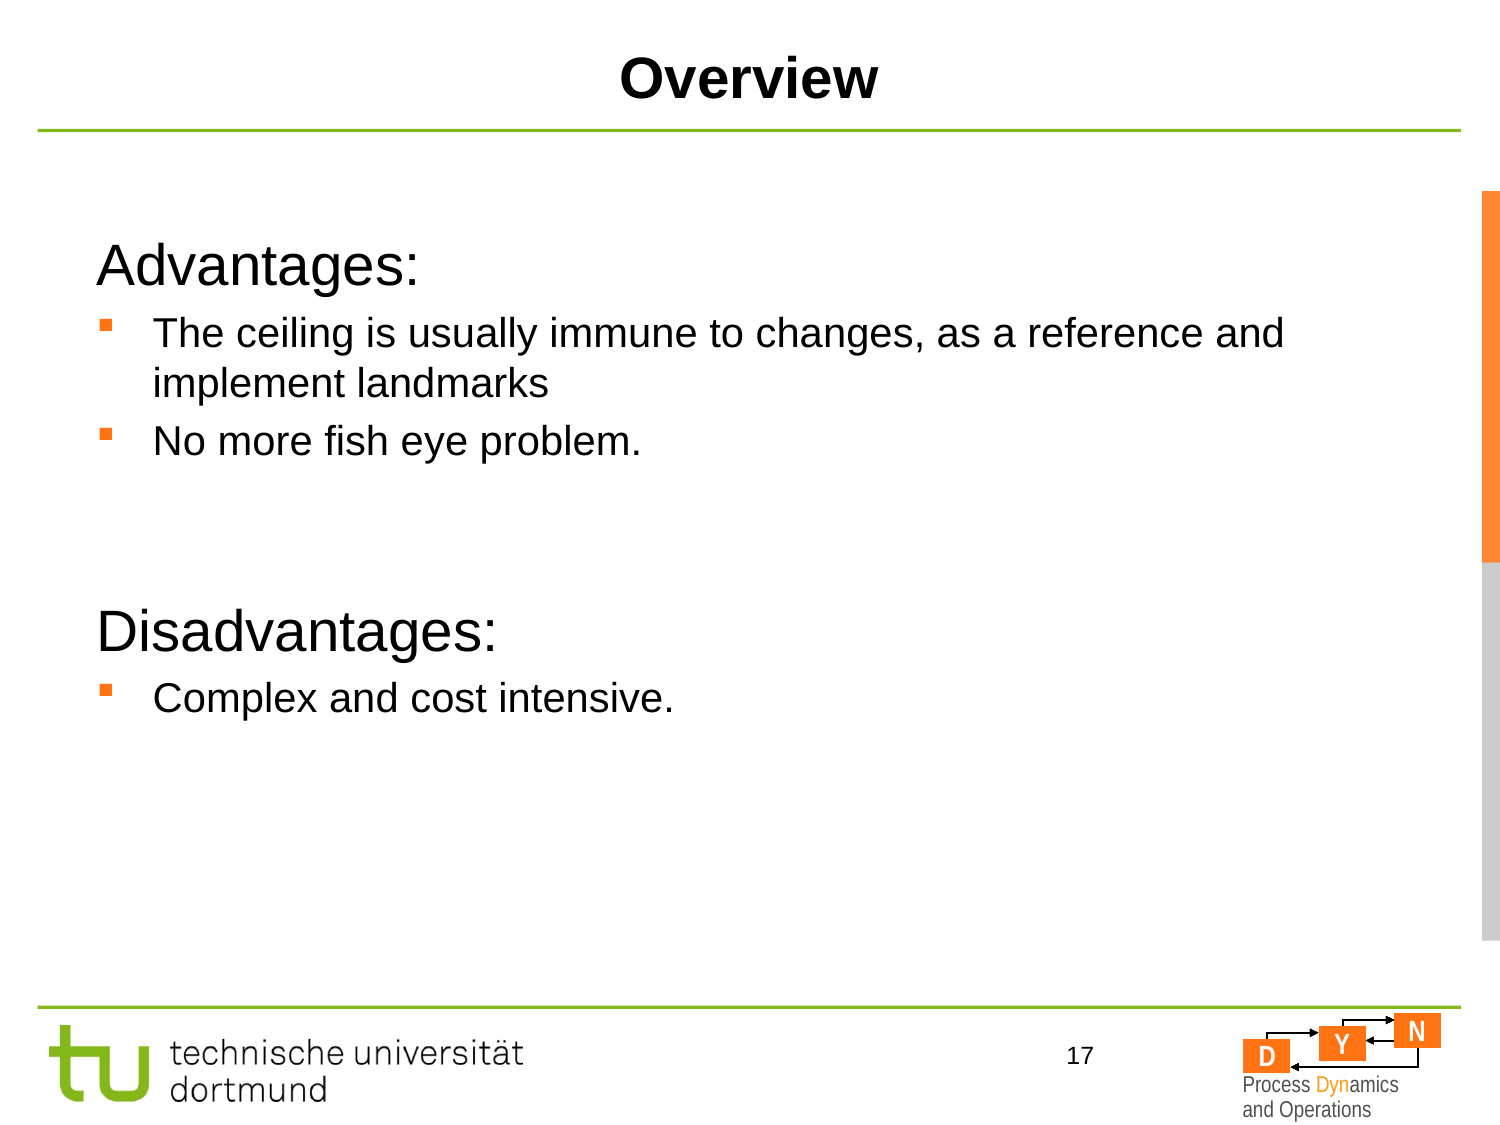

# Overview
Advantages:
The ceiling is usually immune to changes, as a reference and implement landmarks
No more fish eye problem.

Disadvantages:
Complex and cost intensive.
17